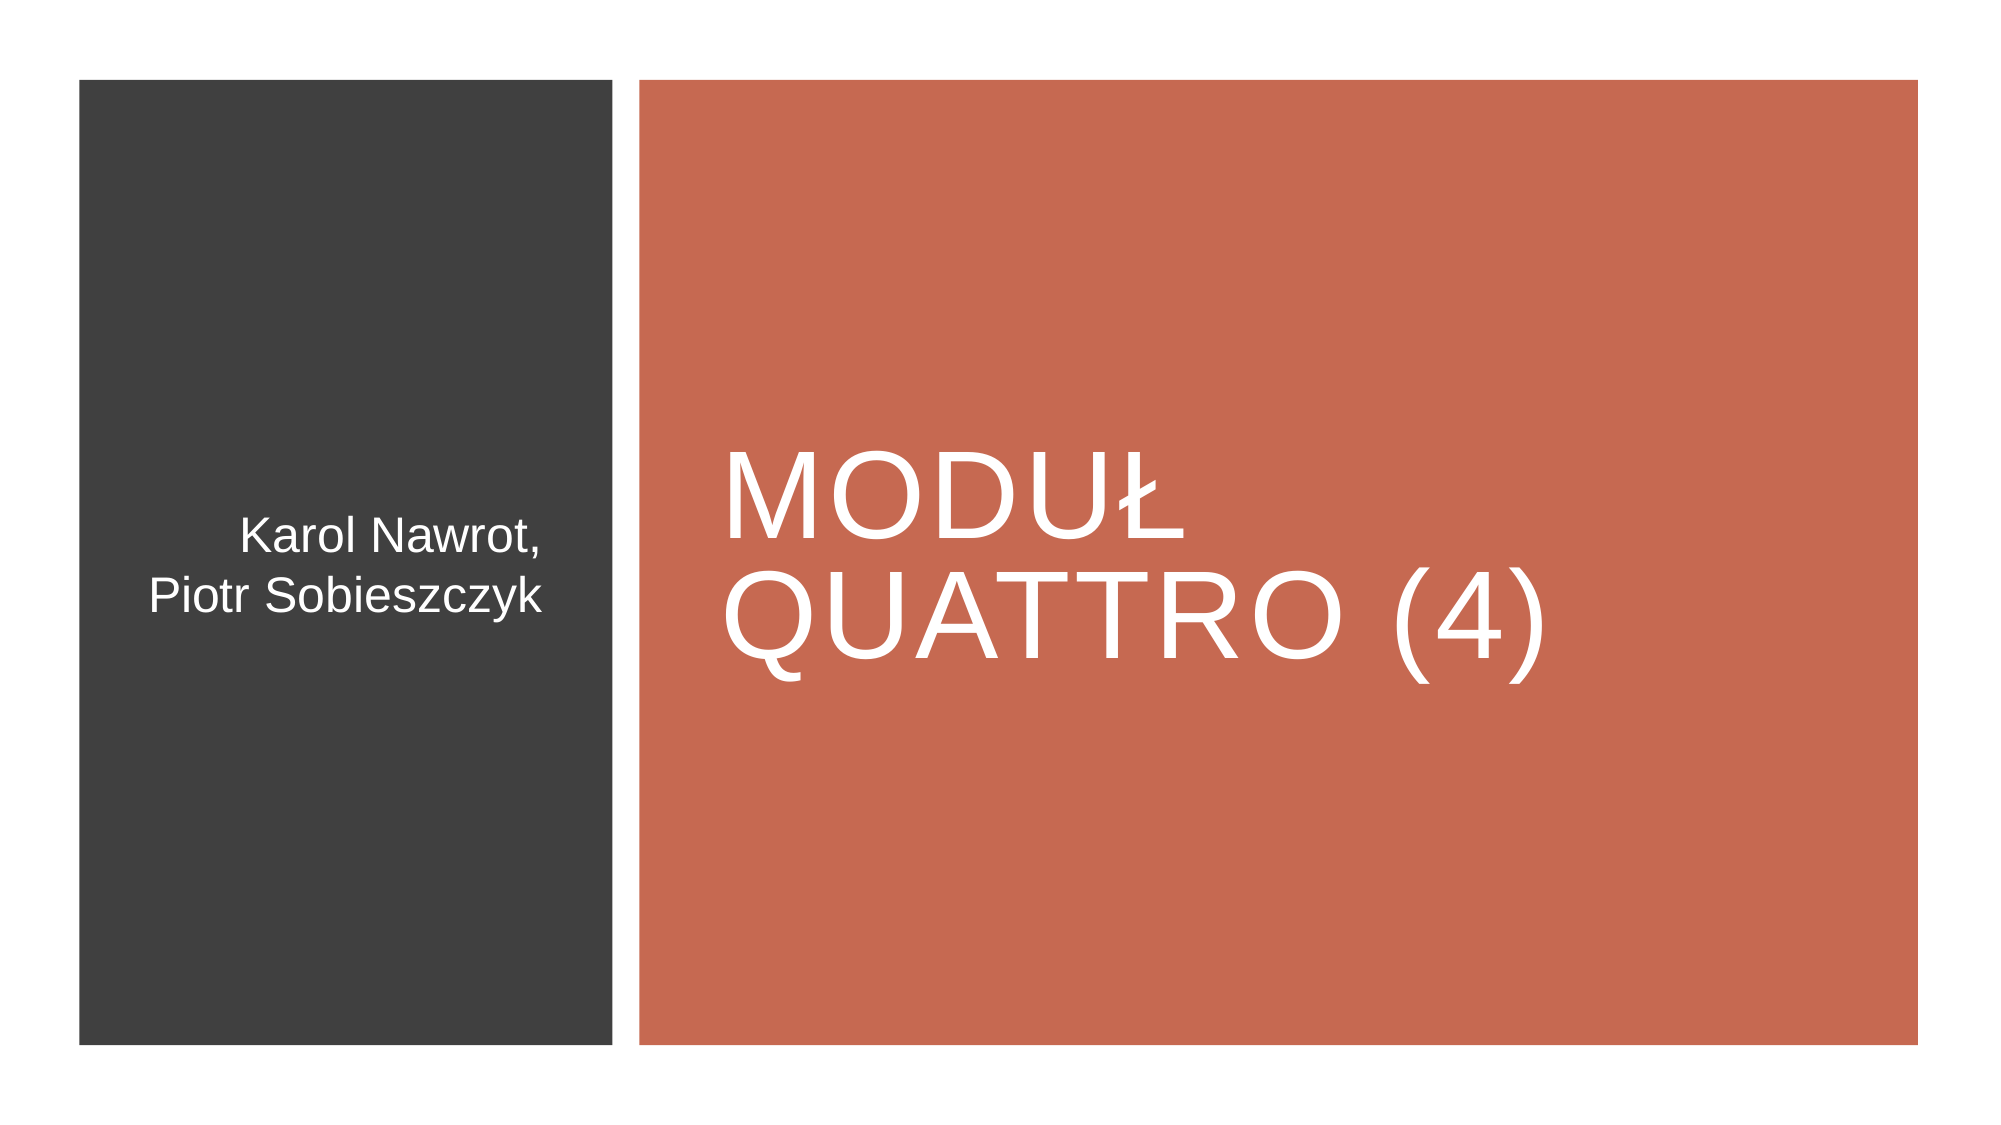

Karol Nawrot, Piotr Sobieszczyk
# Moduł quattro (4)